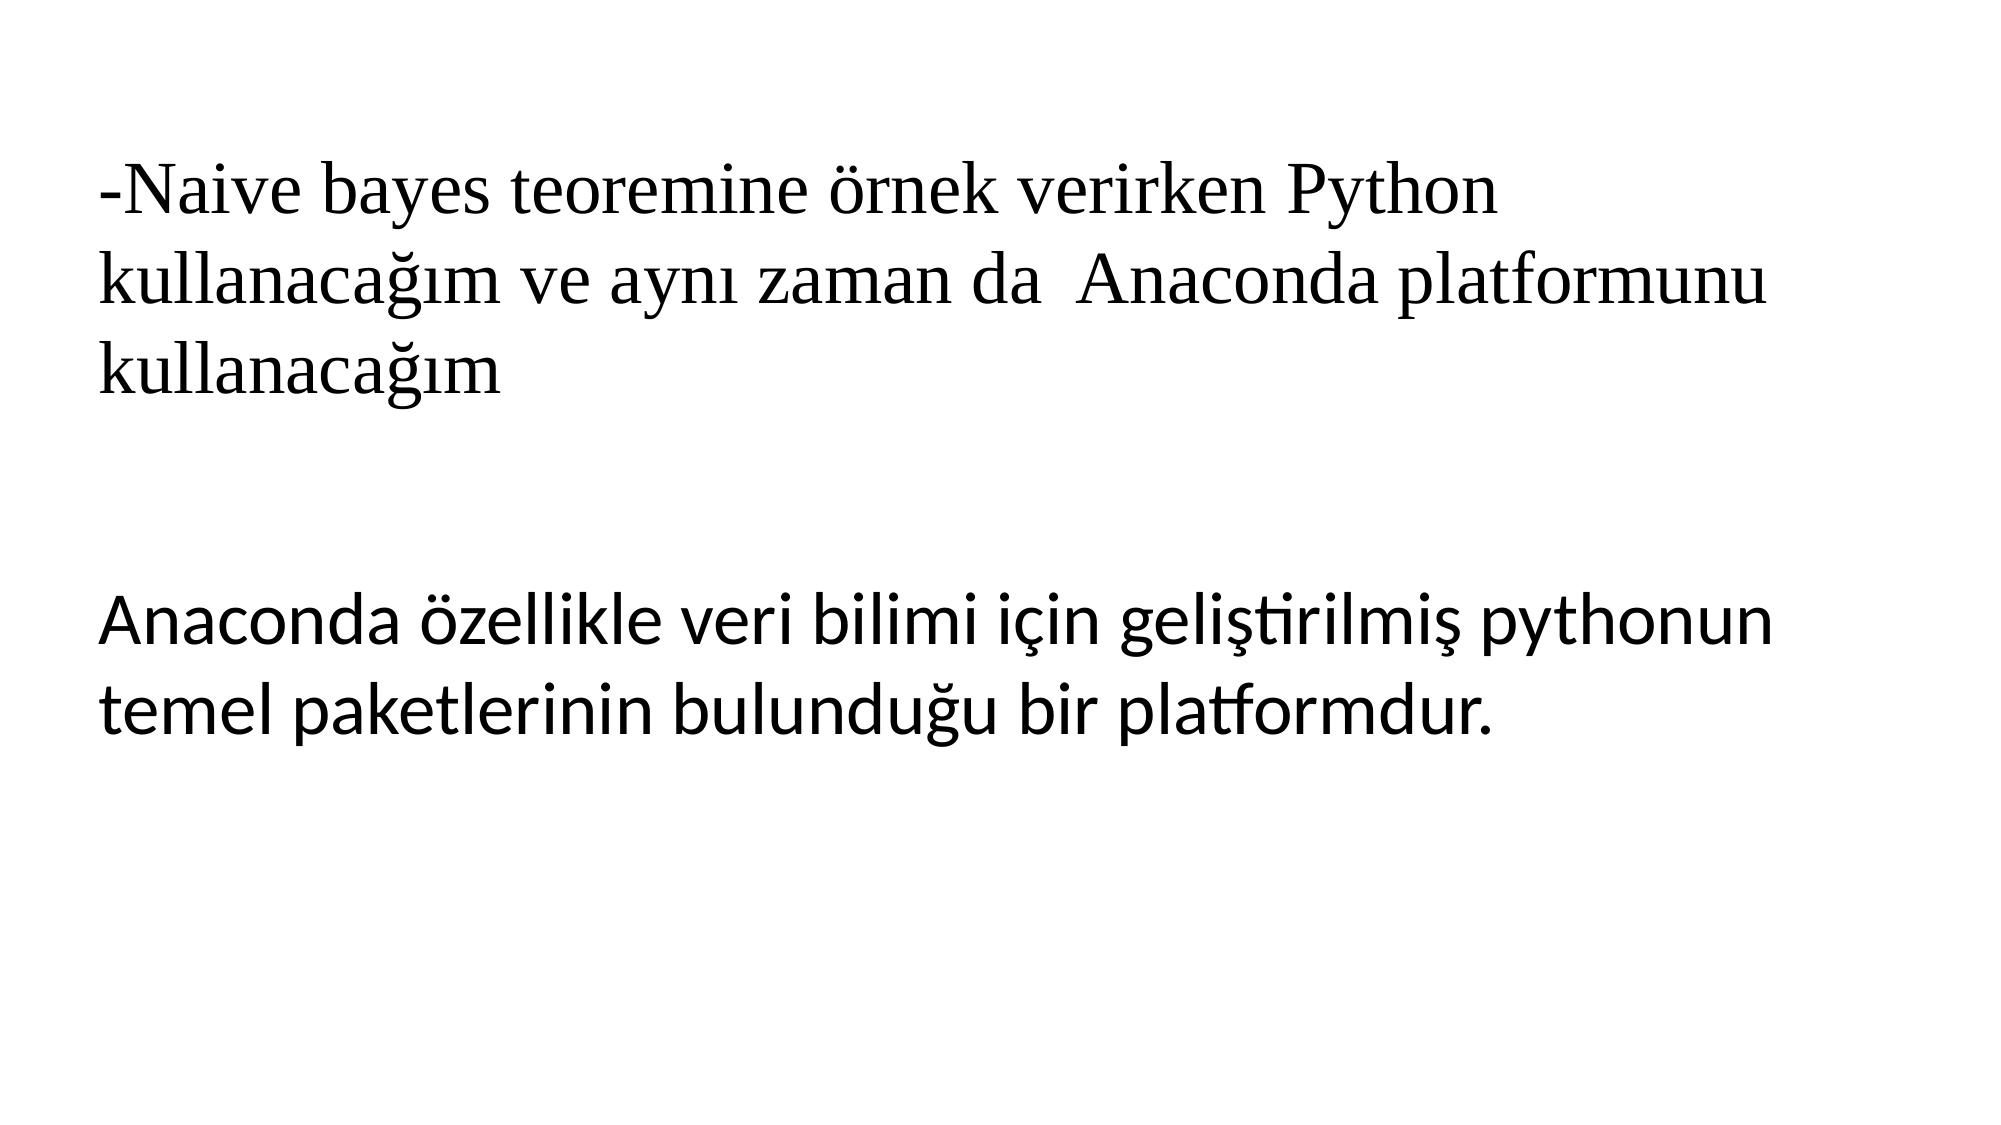

-Naive bayes teoremine örnek verirken Python kullanacağım ve aynı zaman da  Anaconda platformunu kullanacağım
Anaconda özellikle veri bilimi için geliştirilmiş pythonun temel paketlerinin bulunduğu bir platformdur.